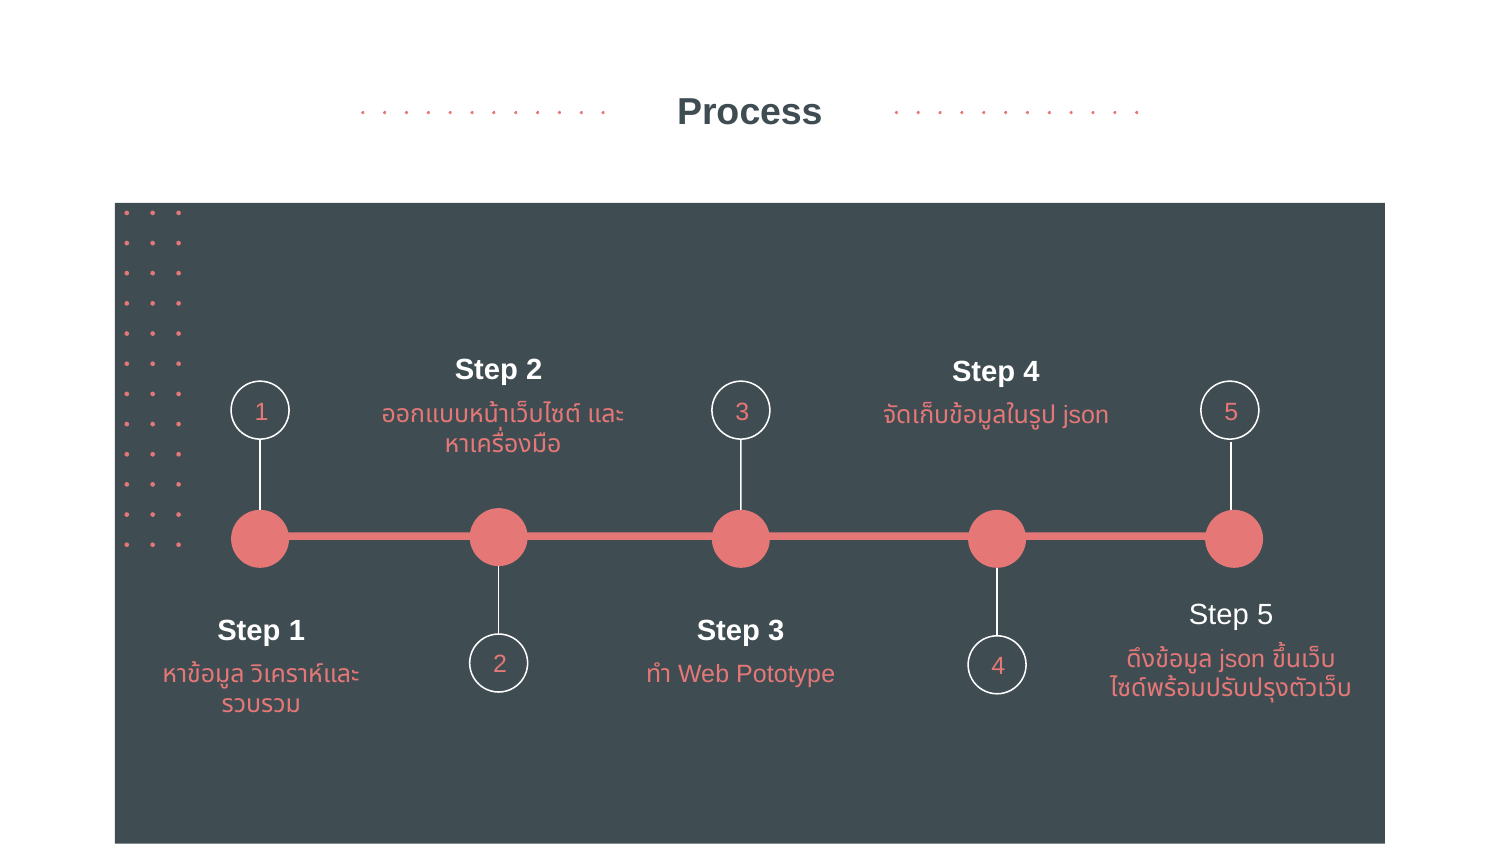

# Process

Step 2
Step 4
1
3
5
ออกแบบหน้าเว็บไซต์ และหาเครื่องมือ
จัดเก็บข้อมูลในรูป json

Step 5
Step 1
Step 3
ดึงข้อมูล json ขึ้นเว็บไซด์พร้อมปรับปรุงตัวเว็บ
2
4
หาข้อมูล วิเคราห์และรวบรวม
ทำ Web Pototype